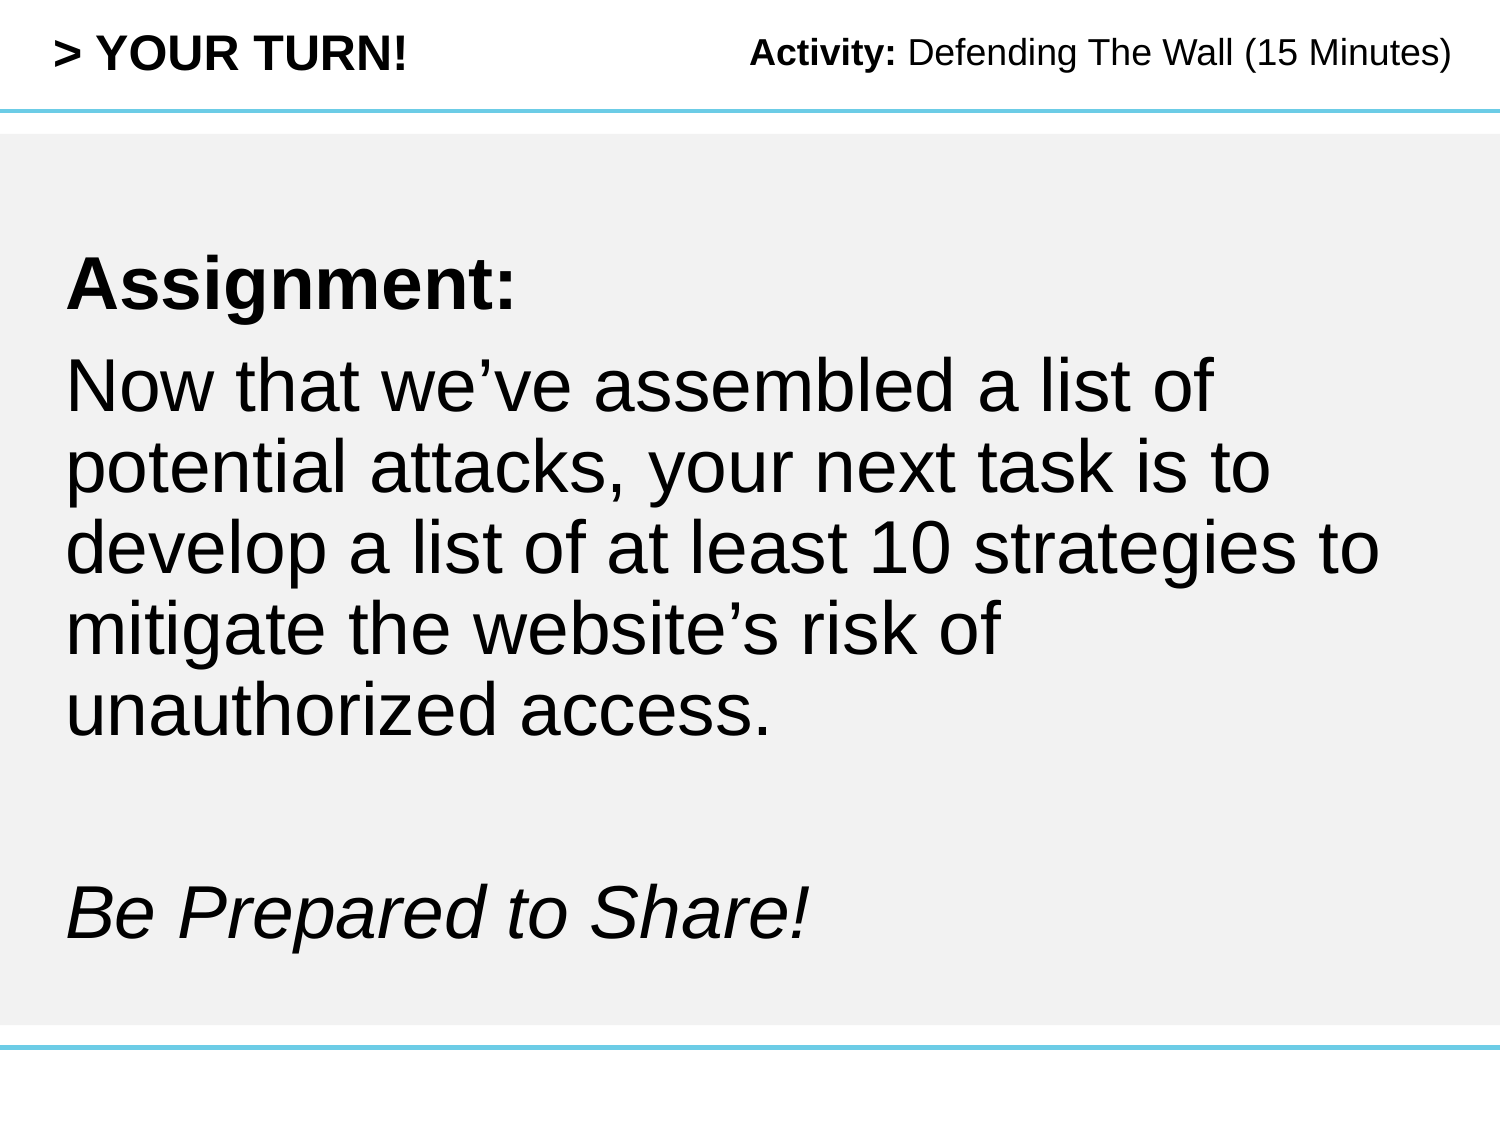

Activity: Defending The Wall (15 Minutes)
Assignment:
Now that we’ve assembled a list of potential attacks, your next task is to develop a list of at least 10 strategies to mitigate the website’s risk of unauthorized access.

Be Prepared to Share!